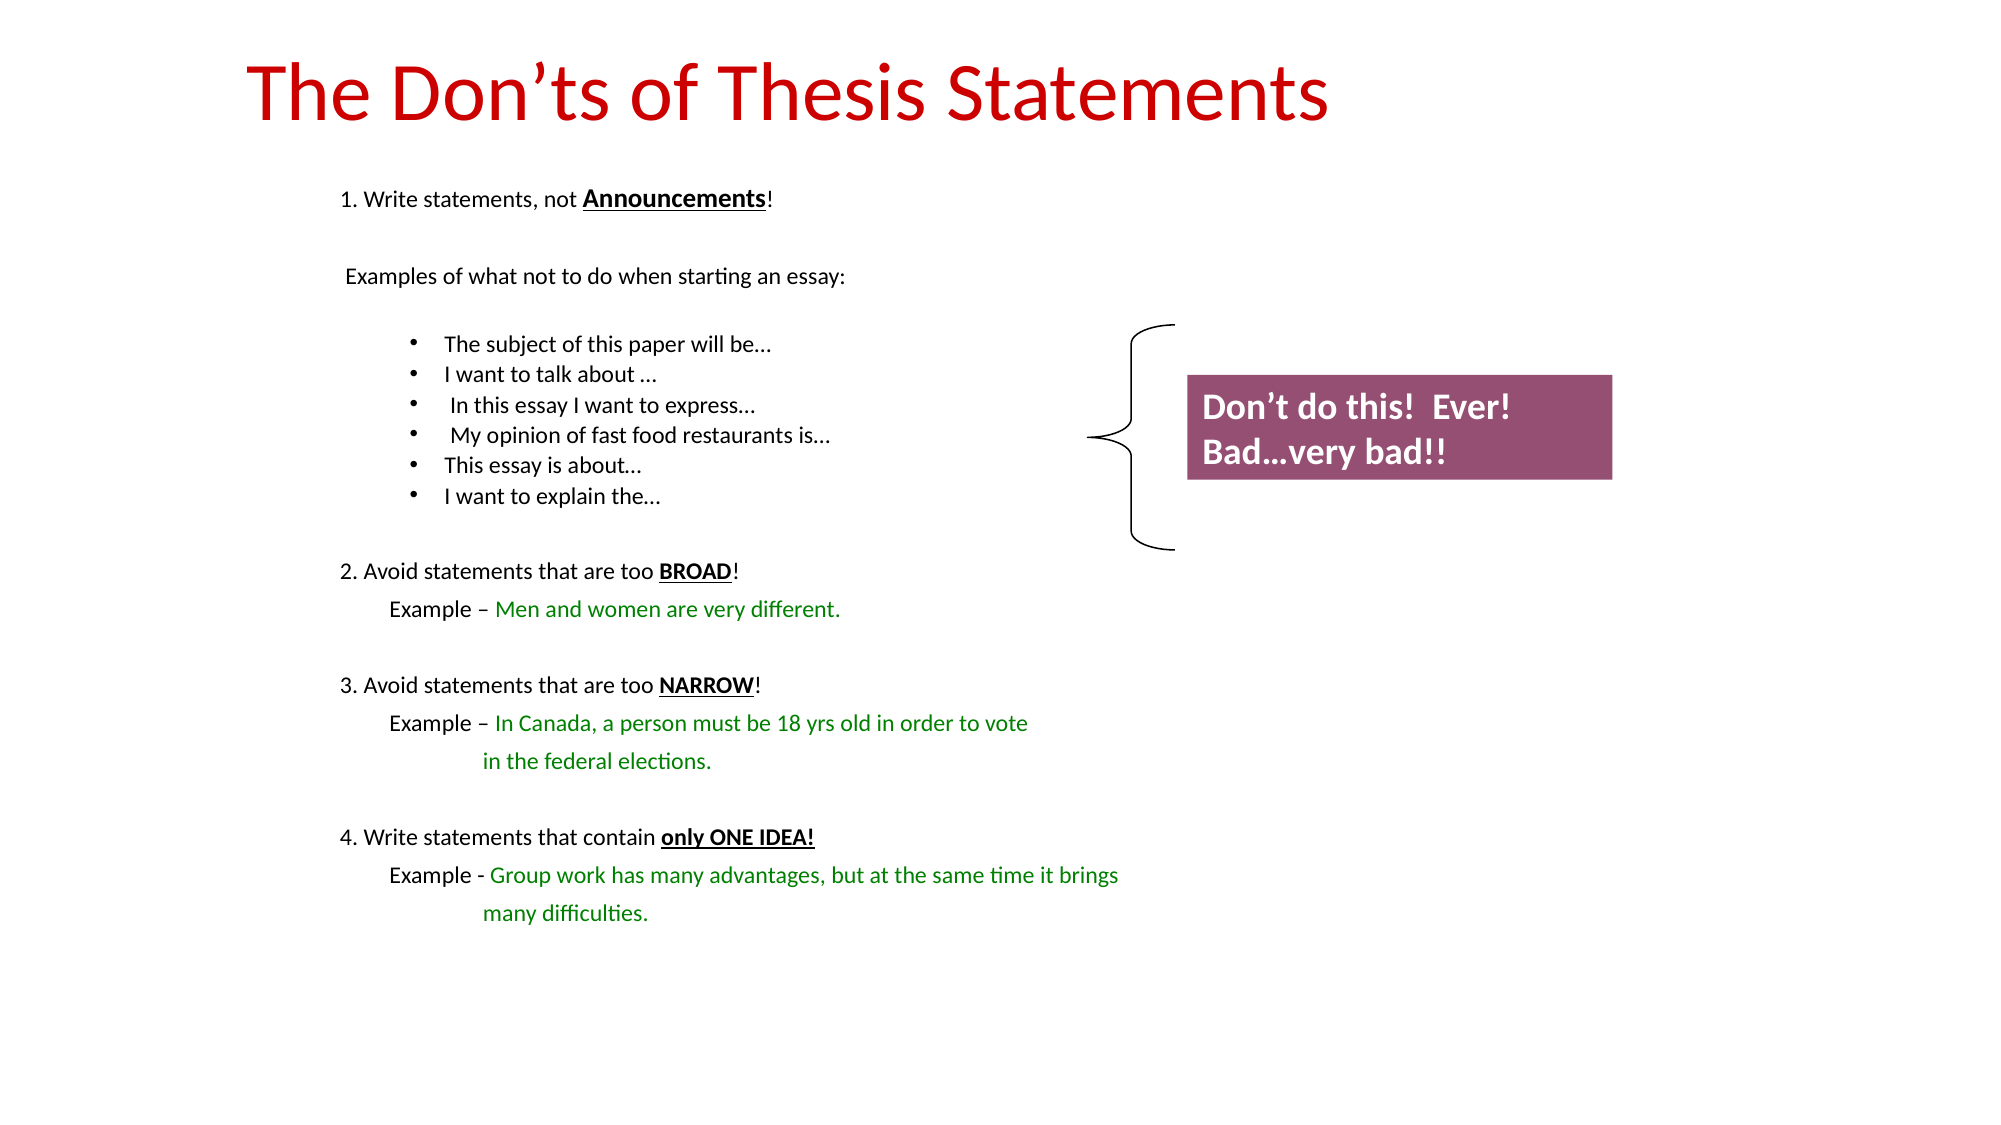

# The Don’ts of Thesis Statements
1. Write statements, not Announcements!

 Examples of what not to do when starting an essay:

The subject of this paper will be…
I want to talk about …
 In this essay I want to express…
 My opinion of fast food restaurants is…
This essay is about…
I want to explain the…

2. Avoid statements that are too BROAD!
         Example – Men and women are very different.

3. Avoid statements that are too NARROW!
         Example – In Canada, a person must be 18 yrs old in order to vote
                          in the federal elections.

4. Write statements that contain only ONE IDEA!
         Example - Group work has many advantages, but at the same time it brings
                          many difficulties.

Don’t do this!  Ever! Bad…very bad!!